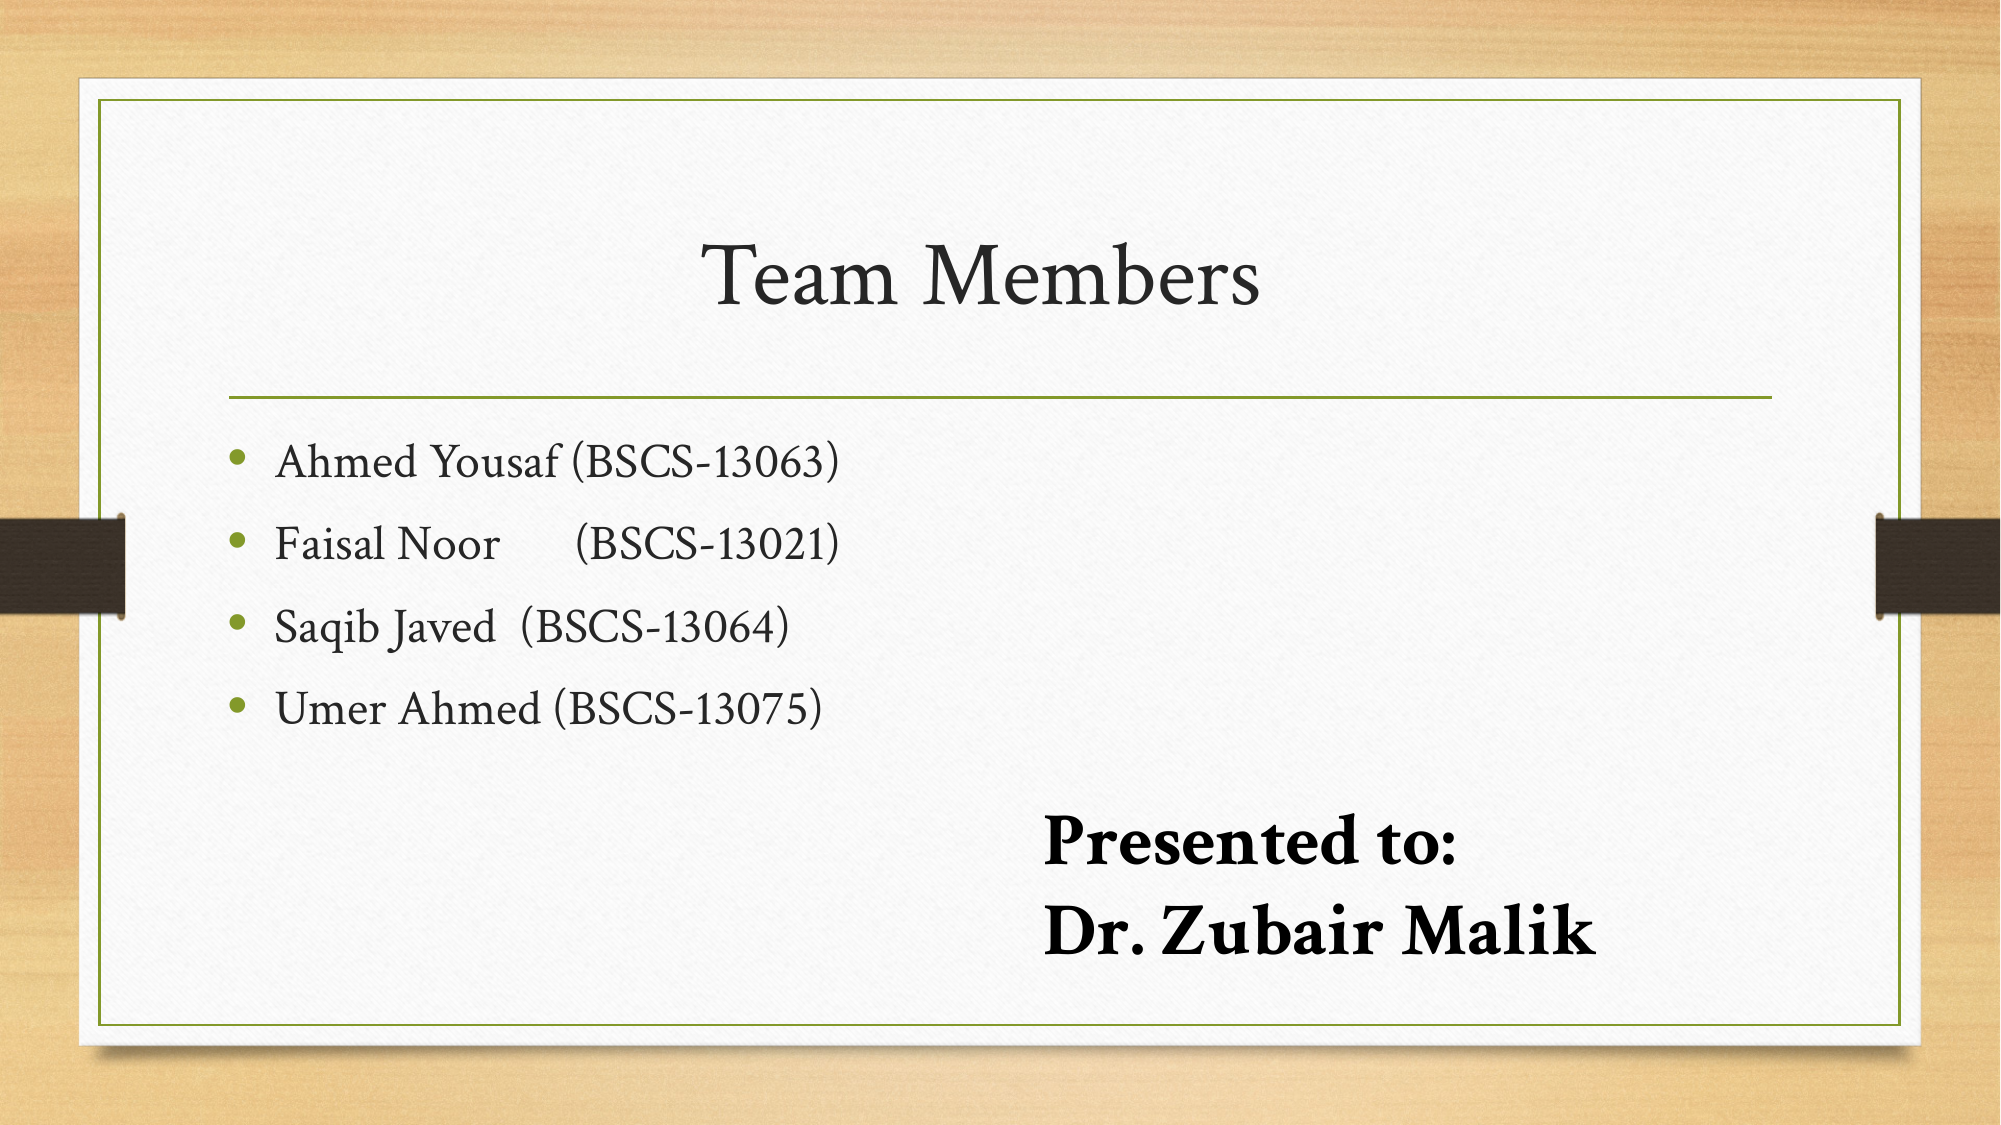

# Team Members
Ahmed Yousaf (BSCS-13063)
Faisal Noor	(BSCS-13021)
Saqib Javed  (BSCS-13064)
Umer Ahmed (BSCS-13075)
Presented to:
Dr. Zubair Malik